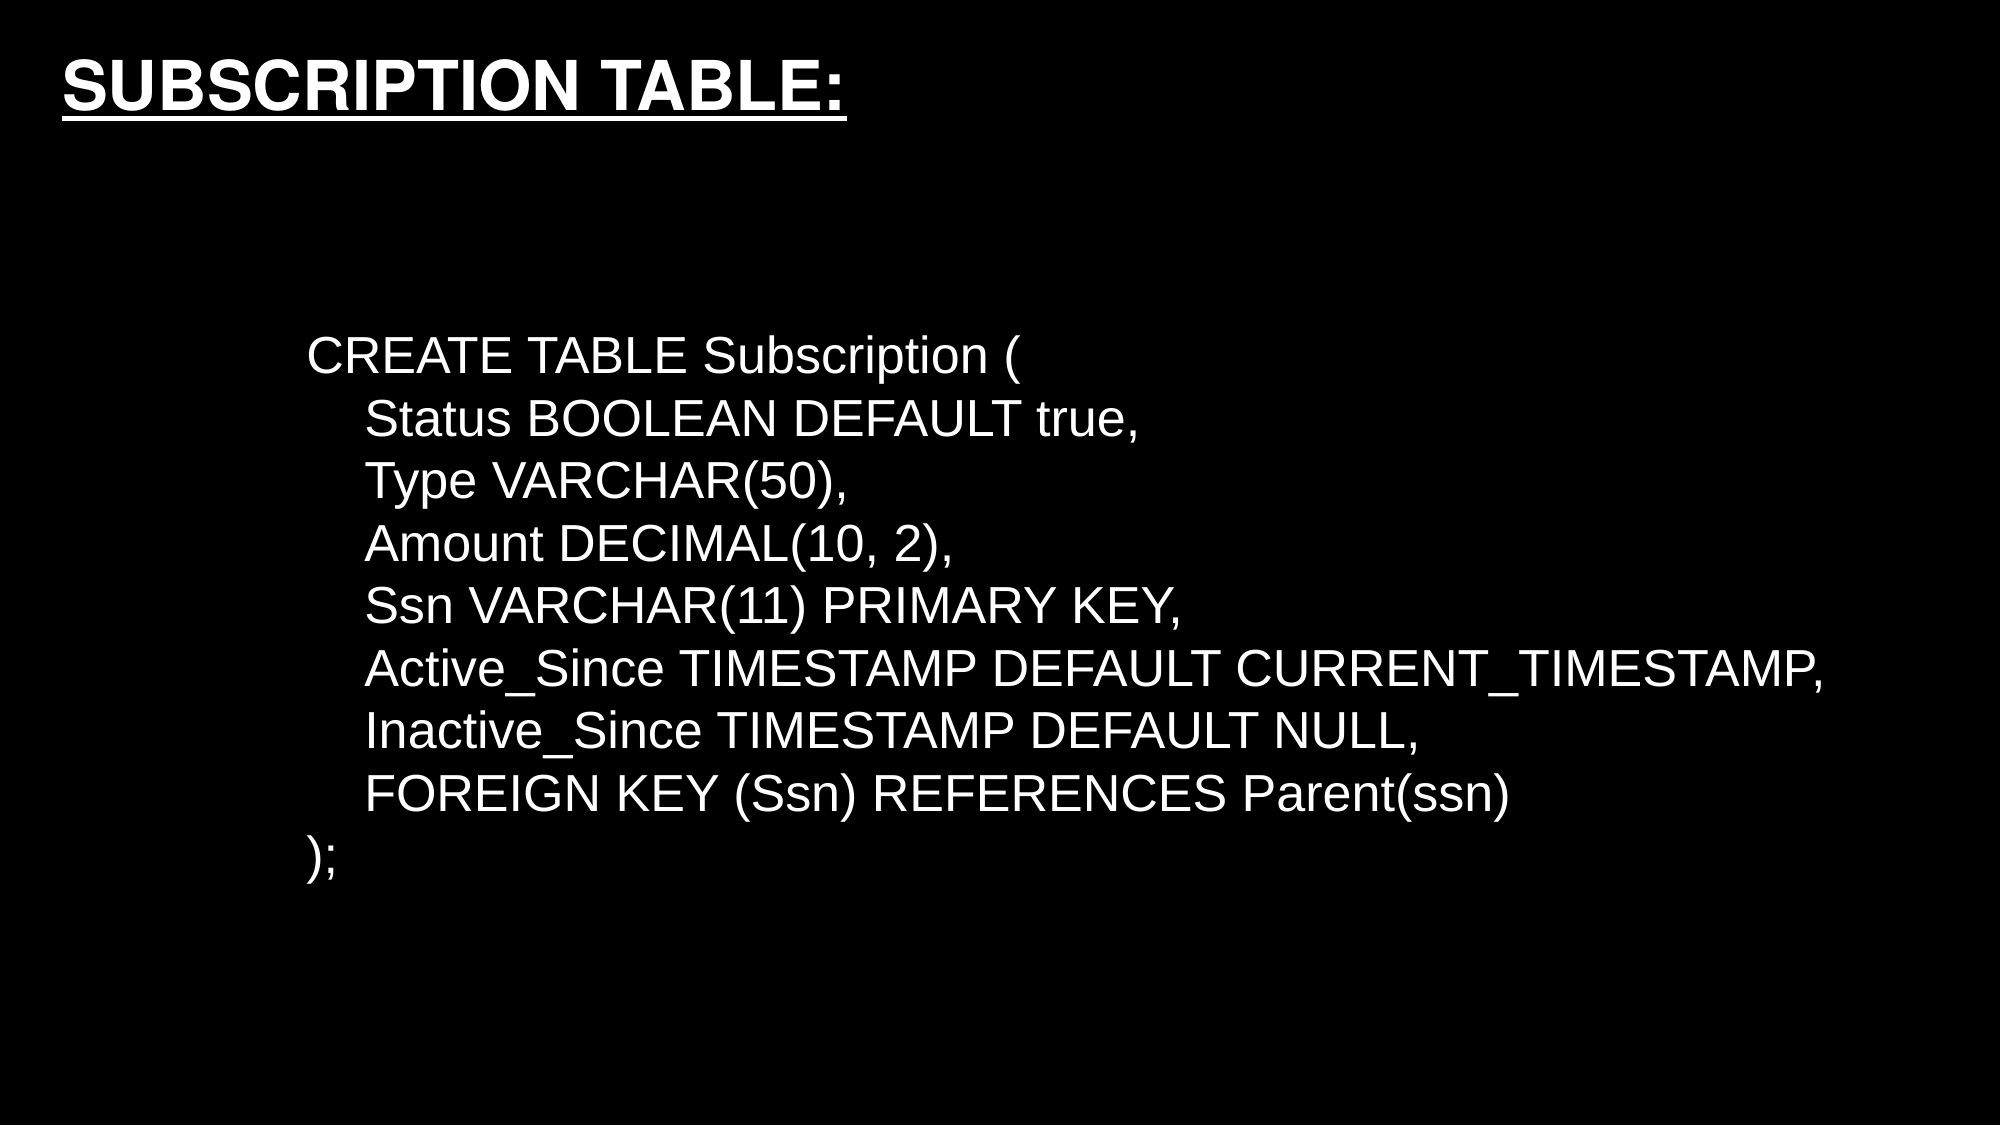

SUBSCRIPTION TABLE:
CREATE TABLE Subscription (
    Status BOOLEAN DEFAULT true,
    Type VARCHAR(50),
    Amount DECIMAL(10, 2),
    Ssn VARCHAR(11) PRIMARY KEY,
    Active_Since TIMESTAMP DEFAULT CURRENT_TIMESTAMP,
    Inactive_Since TIMESTAMP DEFAULT NULL,
    FOREIGN KEY (Ssn) REFERENCES Parent(ssn)
);